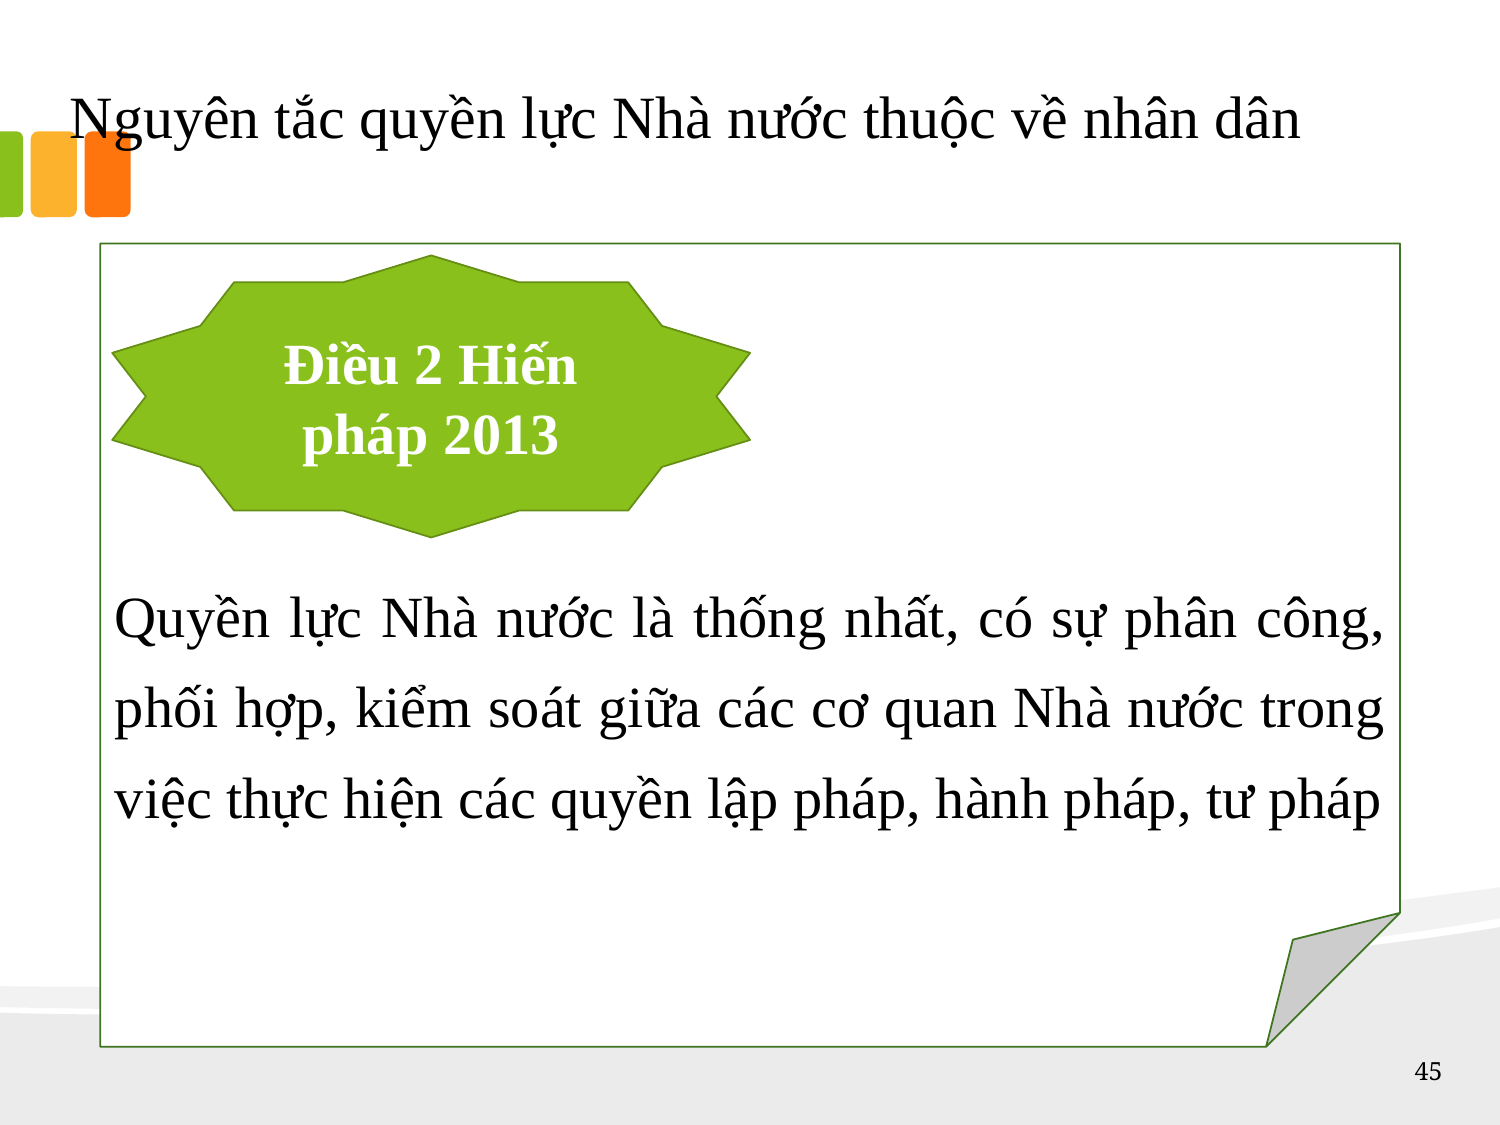

# Nguyên tắc quyền lực Nhà nước thuộc về nhân dân

Quyền lực Nhà nước là thống nhất, có sự phân công, phối hợp, kiểm soát giữa các cơ quan Nhà nước trong việc thực hiện các quyền lập pháp, hành pháp, tư pháp
Điều 2 Hiến pháp 2013

45